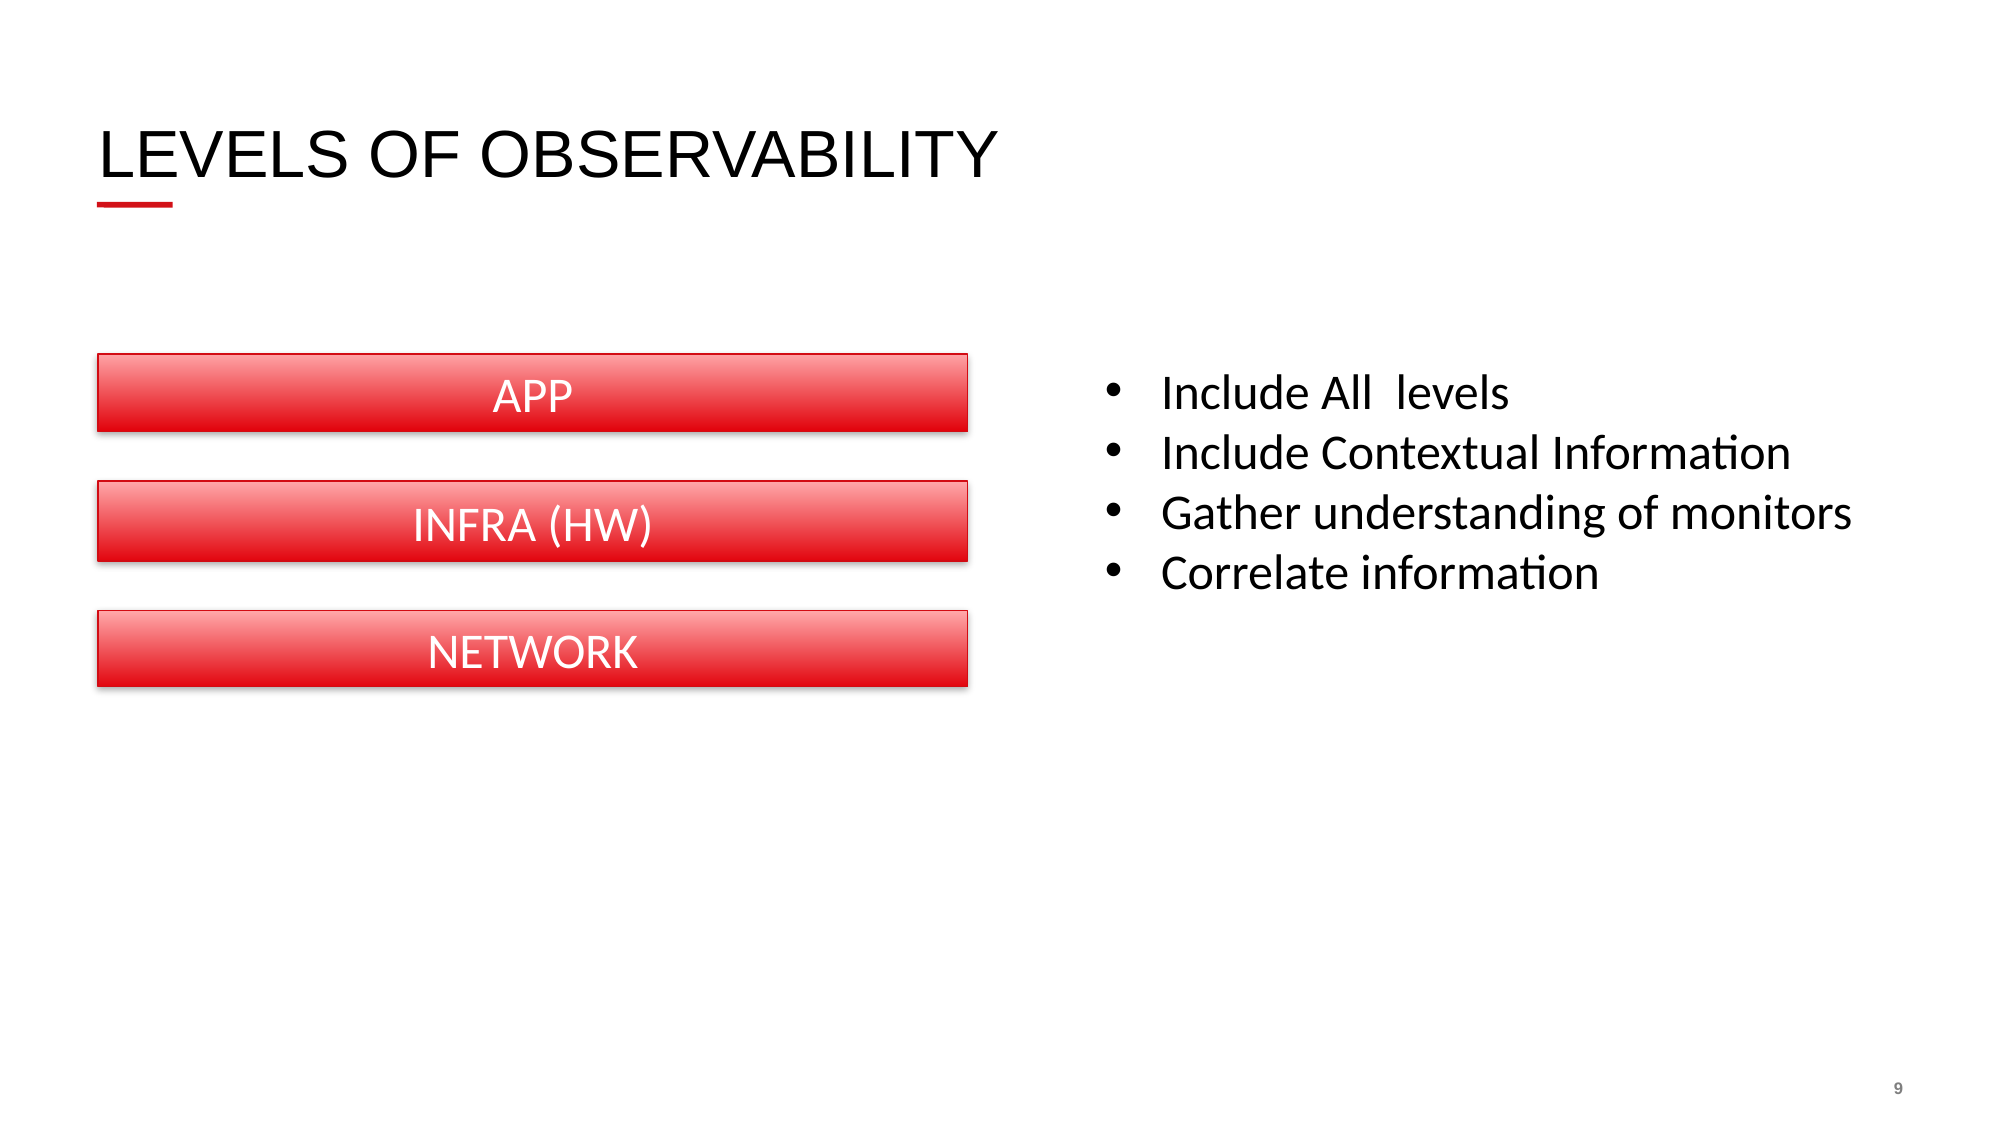

# Levels of observability
Include All  levels
Include Contextual Information
Gather understanding of monitors
Correlate information
APP
INFRA (HW)
NETWORK